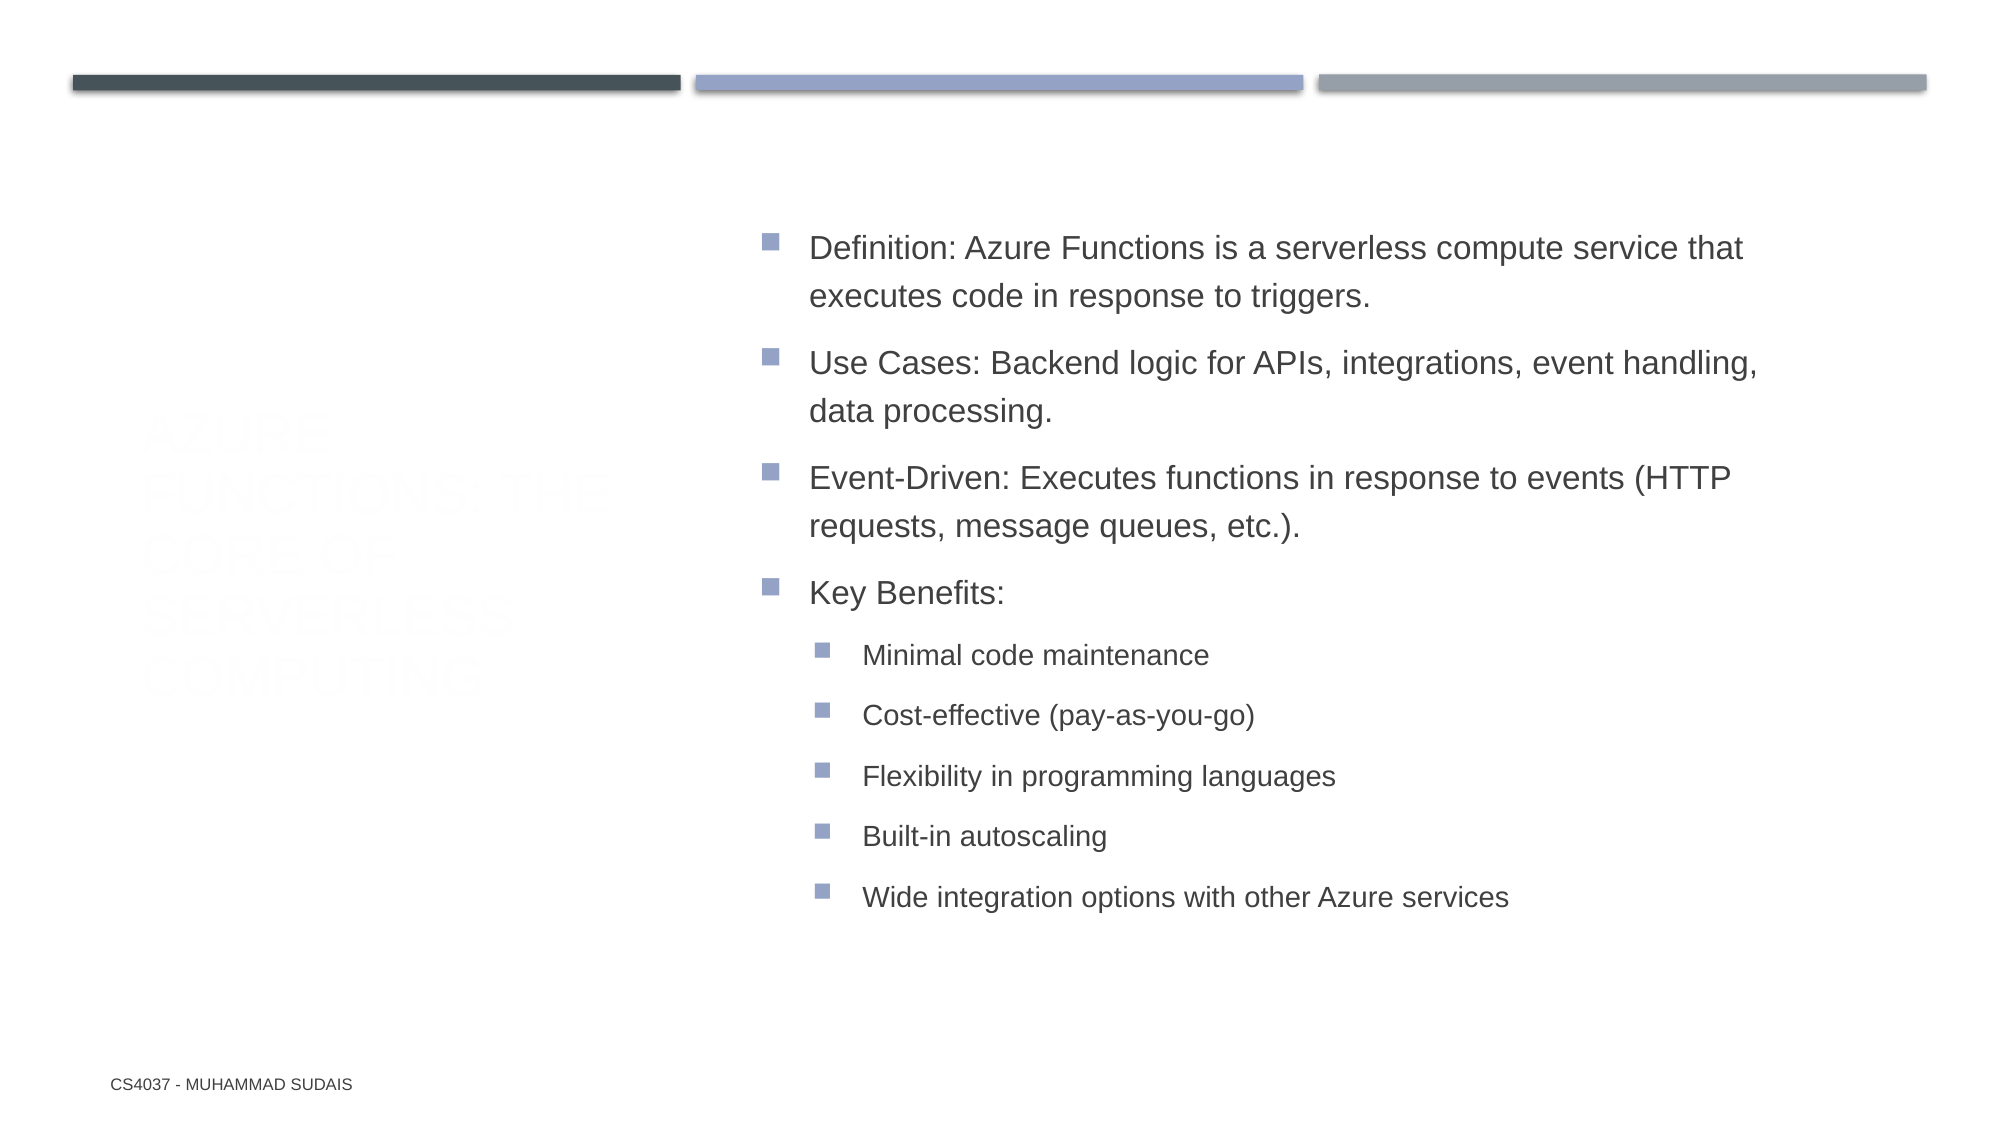

# Azure Functions: The Core of Serverless Computing
Definition: Azure Functions is a serverless compute service that executes code in response to triggers.
Use Cases: Backend logic for APIs, integrations, event handling, data processing.
Event-Driven: Executes functions in response to events (HTTP requests, message queues, etc.).
Key Benefits:
Minimal code maintenance
Cost-effective (pay-as-you-go)
Flexibility in programming languages
Built-in autoscaling
Wide integration options with other Azure services
CS4037 - Muhammad Sudais